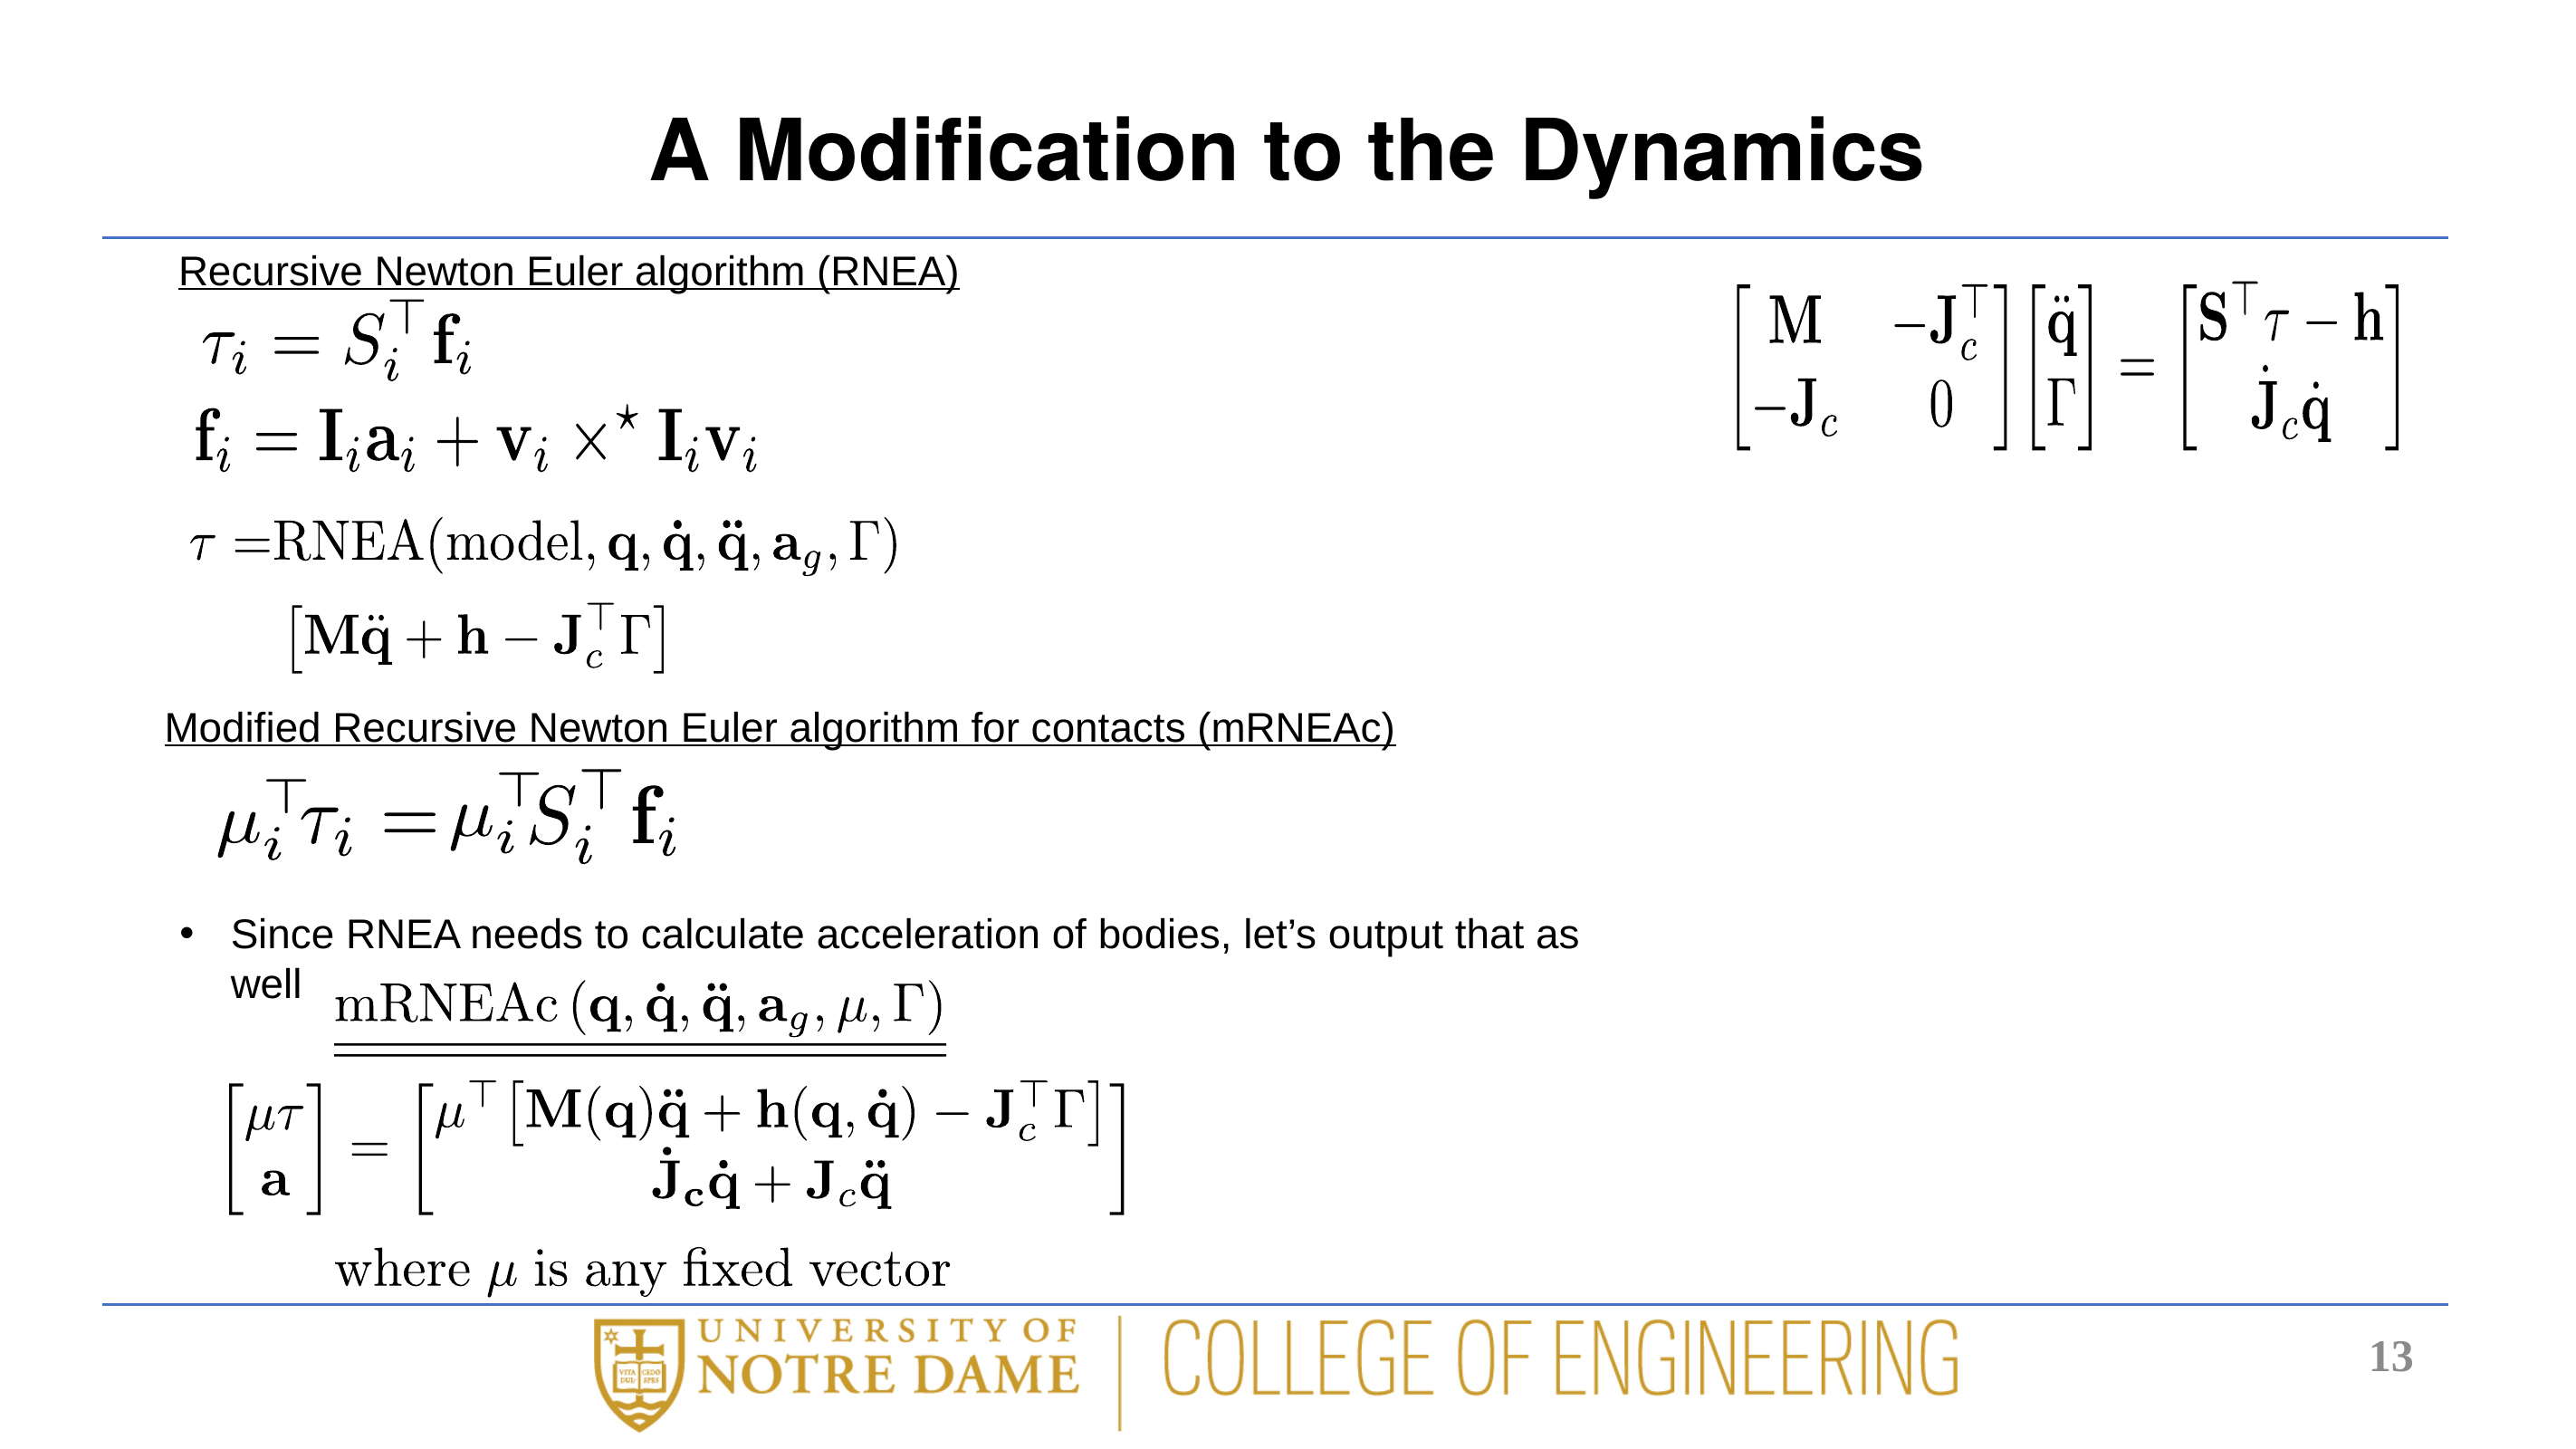

# A Modification to the Dynamics
Recursive Newton Euler algorithm (RNEA)

Modified Recursive Newton Euler algorithm for contacts (mRNEAc)

Since RNEA needs to calculate acceleration of bodies, let’s output that as well

13